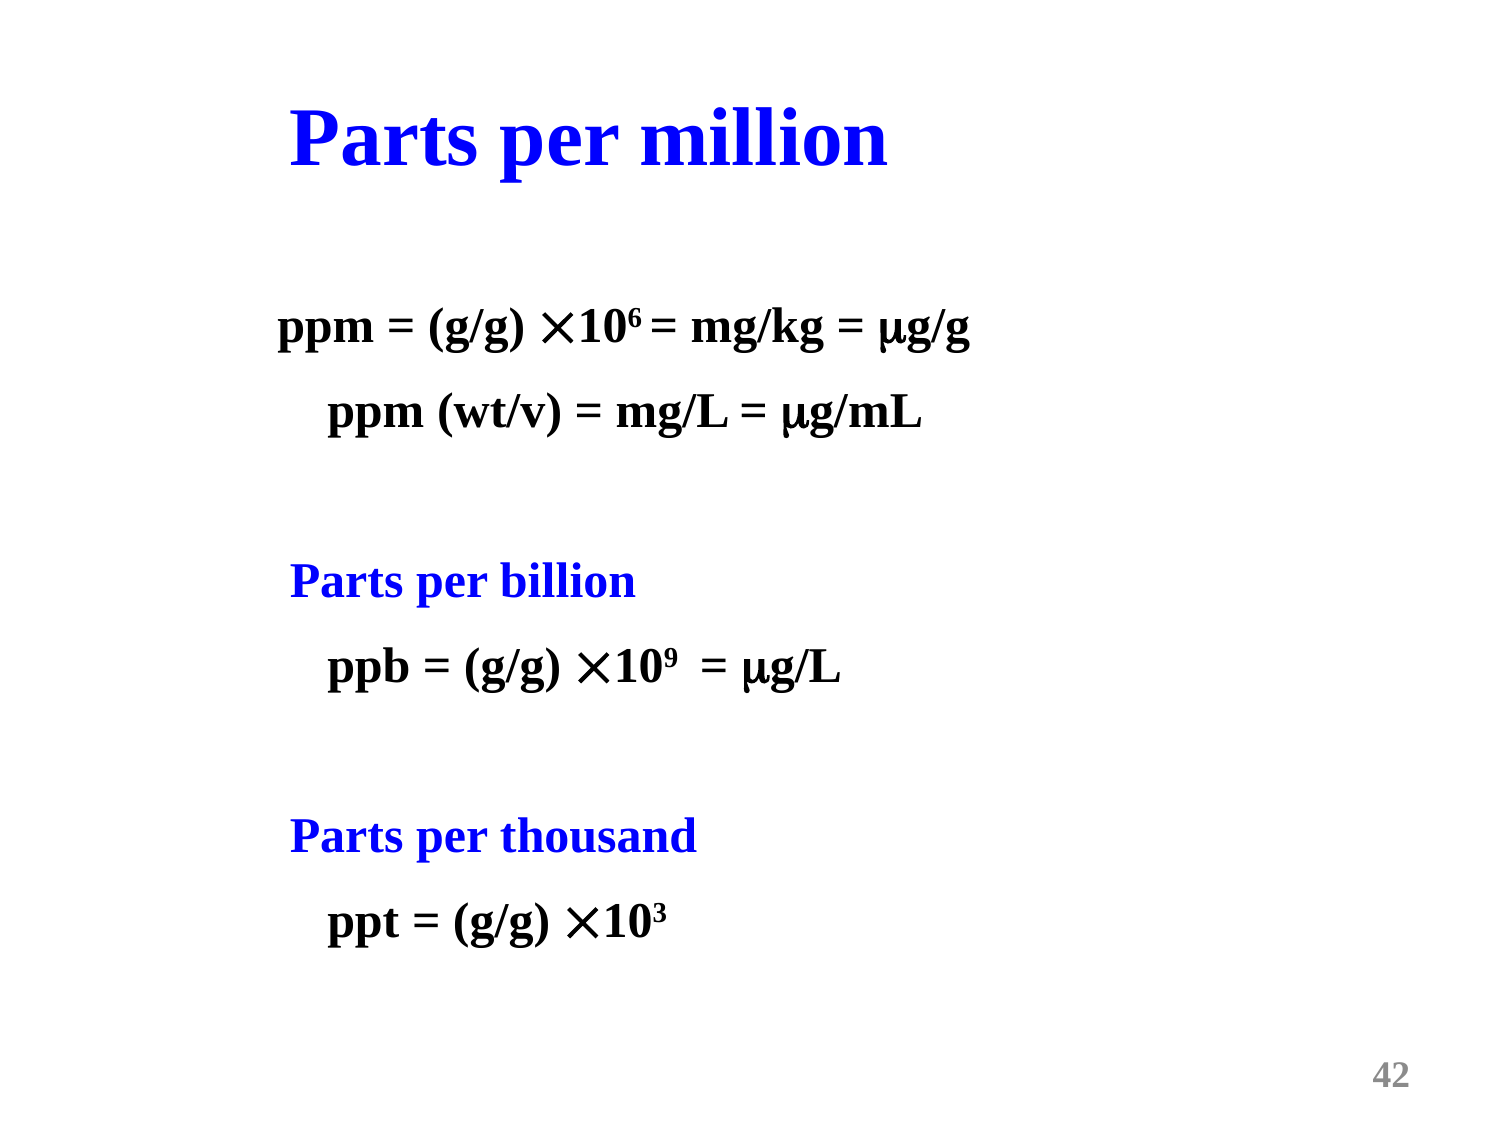

Parts per million

 ppm = (g/g) ×106 = mg/kg = μg/g
     ppm (wt/v) = mg/L = μg/mL

  Parts per billion
     ppb = (g/g) ×109   = μg/L

  Parts per thousand
     ppt = (g/g) ×103

42